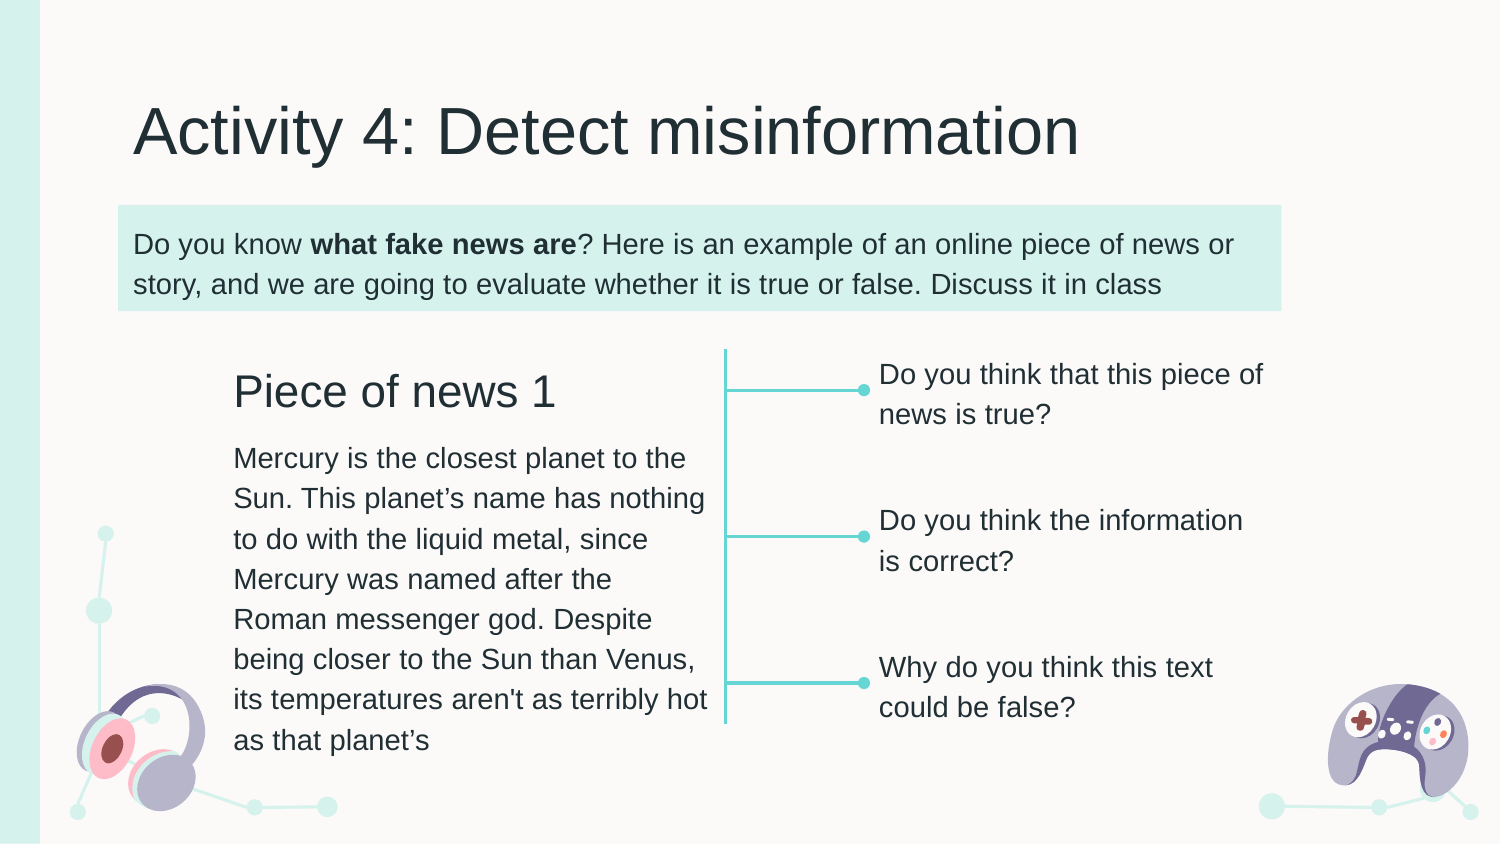

# Activity 4: Detect misinformation
Do you know what fake news are? Here is an example of an online piece of news or story, and we are going to evaluate whether it is true or false. Discuss it in class
Do you think that this piece of news is true?
Piece of news 1
Mercury is the closest planet to the Sun. This planet’s name has nothing to do with the liquid metal, since Mercury was named after the Roman messenger god. Despite being closer to the Sun than Venus, its temperatures aren't as terribly hot as that planet’s
Do you think the information is correct?
Why do you think this text could be false?